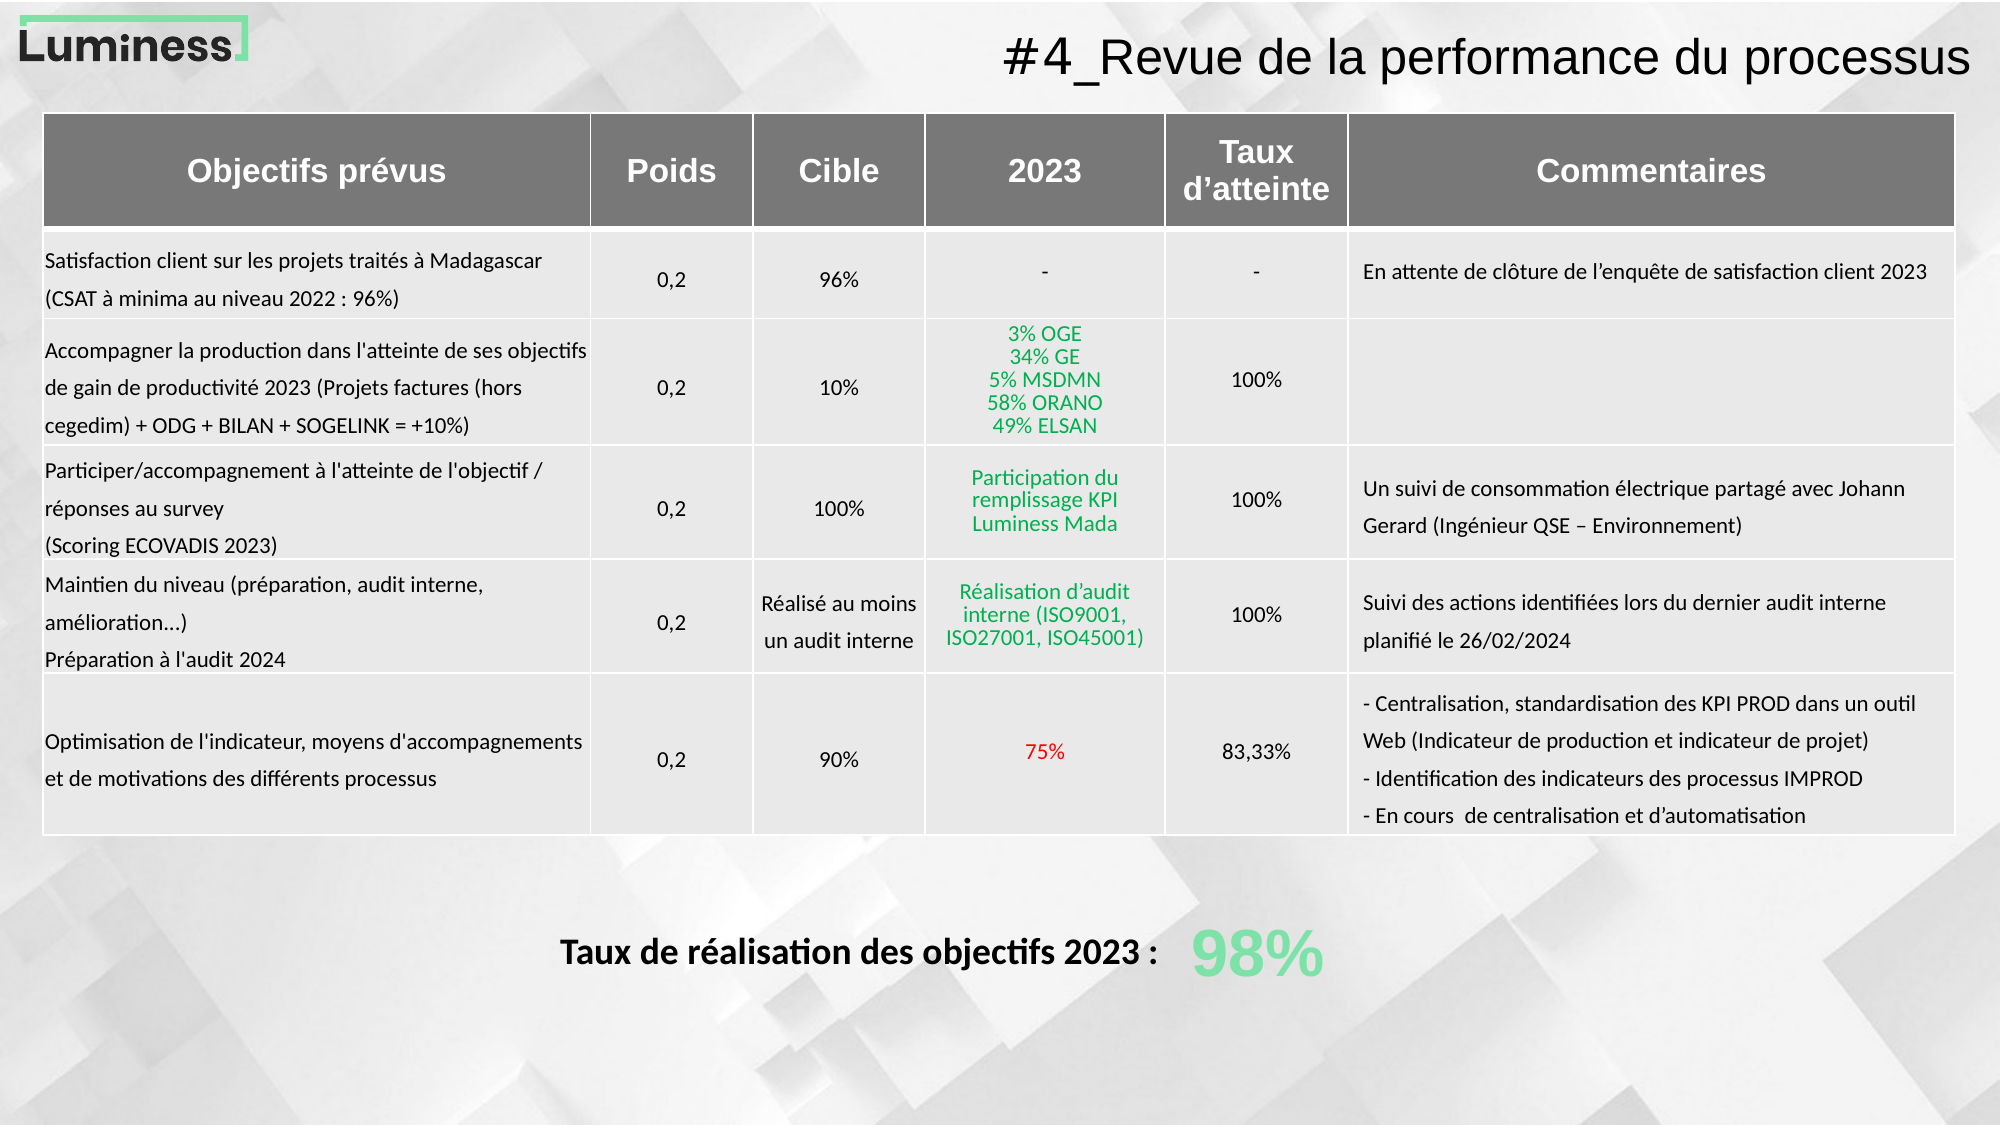

#4_Revue de la performance du processus

| Objectifs prévus | Poids | Cible | 2023 | Taux d’atteinte | Commentaires |
| --- | --- | --- | --- | --- | --- |
| Satisfaction client sur les projets traités à Madagascar (CSAT à minima au niveau 2022 : 96%) | 0,2 | 96% | - | - | En attente de clôture de l’enquête de satisfaction client 2023 |
| Accompagner la production dans l'atteinte de ses objectifs de gain de productivité 2023 (Projets factures (hors cegedim) + ODG + BILAN + SOGELINK = +10%) | 0,2 | 10% | 3% OGE 34% GE 5% MSDMN 58% ORANO 49% ELSAN | 100% |  |
| Participer/accompagnement à l'atteinte de l'objectif / réponses au survey (Scoring ECOVADIS 2023) | 0,2 | 100% | Participation du remplissage KPI Luminess Mada | 100% | Un suivi de consommation électrique partagé avec Johann Gerard (Ingénieur QSE – Environnement) |
| Maintien du niveau (préparation, audit interne, amélioration...) Préparation à l'audit 2024 | 0,2 | Réalisé au moins un audit interne | Réalisation d’audit interne (ISO9001, ISO27001, ISO45001) | 100% | Suivi des actions identifiées lors du dernier audit interne planifié le 26/02/2024 |
| Optimisation de l'indicateur, moyens d'accompagnements et de motivations des différents processus | 0,2 | 90% | 75% | 83,33% | - Centralisation, standardisation des KPI PROD dans un outil Web (Indicateur de production et indicateur de projet) - Identification des indicateurs des processus IMPROD - En cours de centralisation et d’automatisation |
98%
Taux de réalisation des objectifs 2023 :